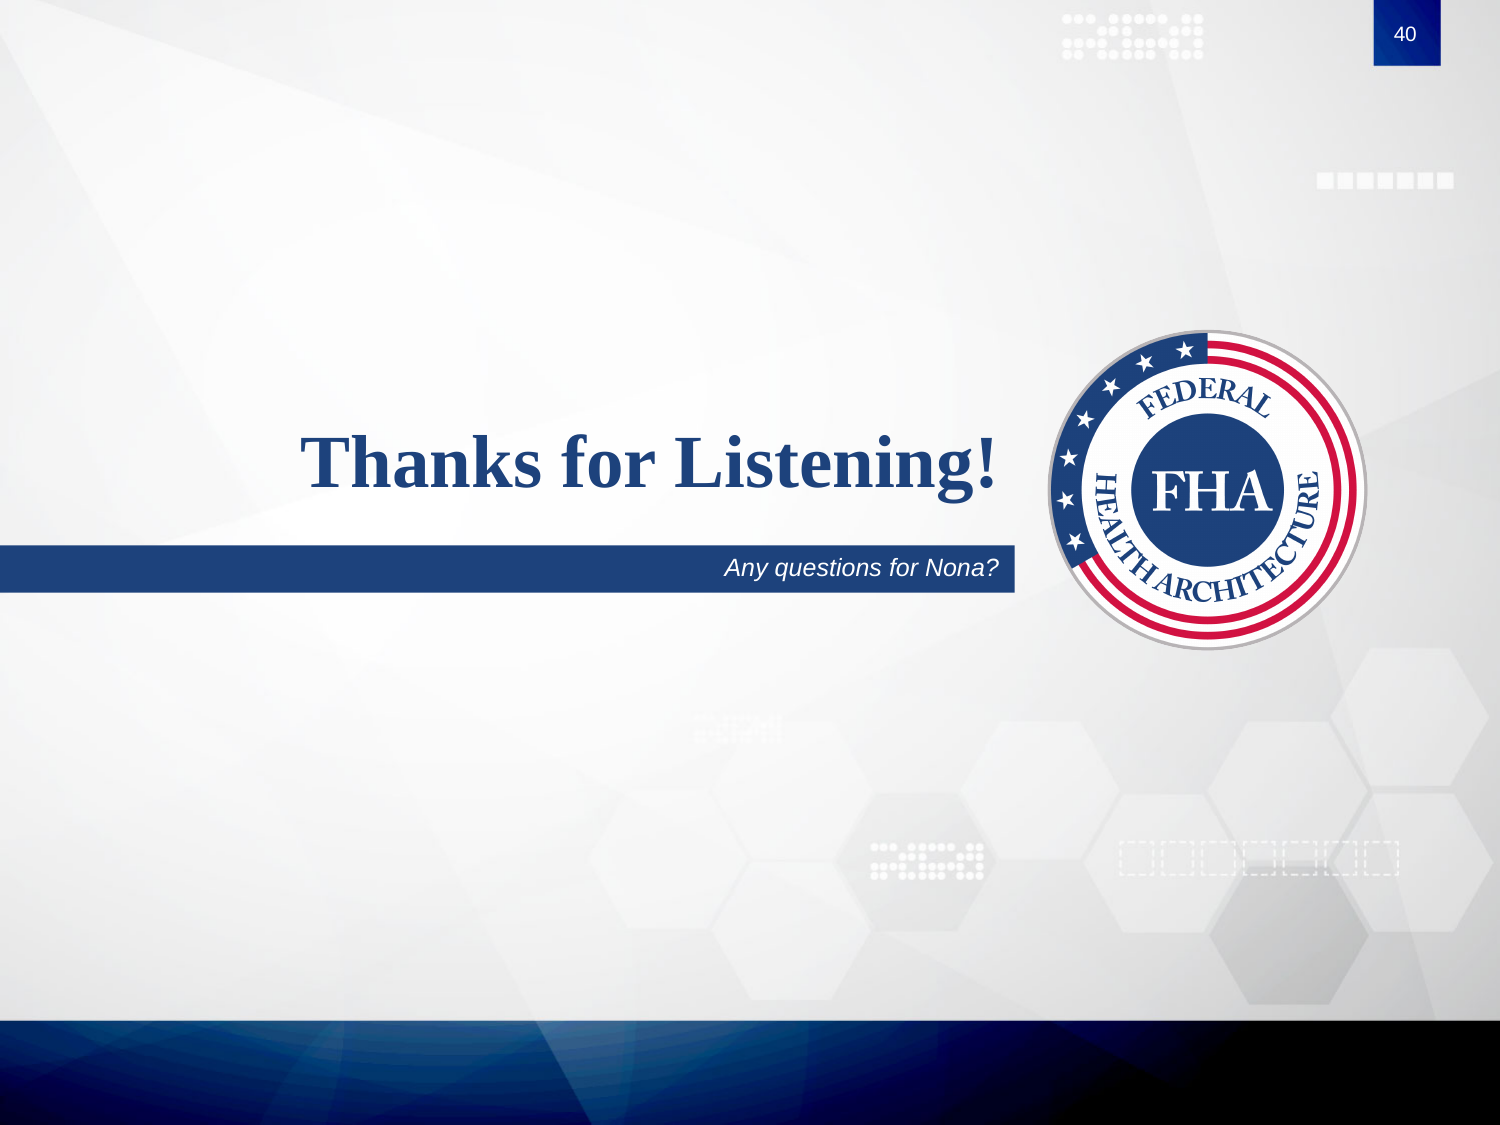

40
# Thanks for Listening!
Any questions for Nona?